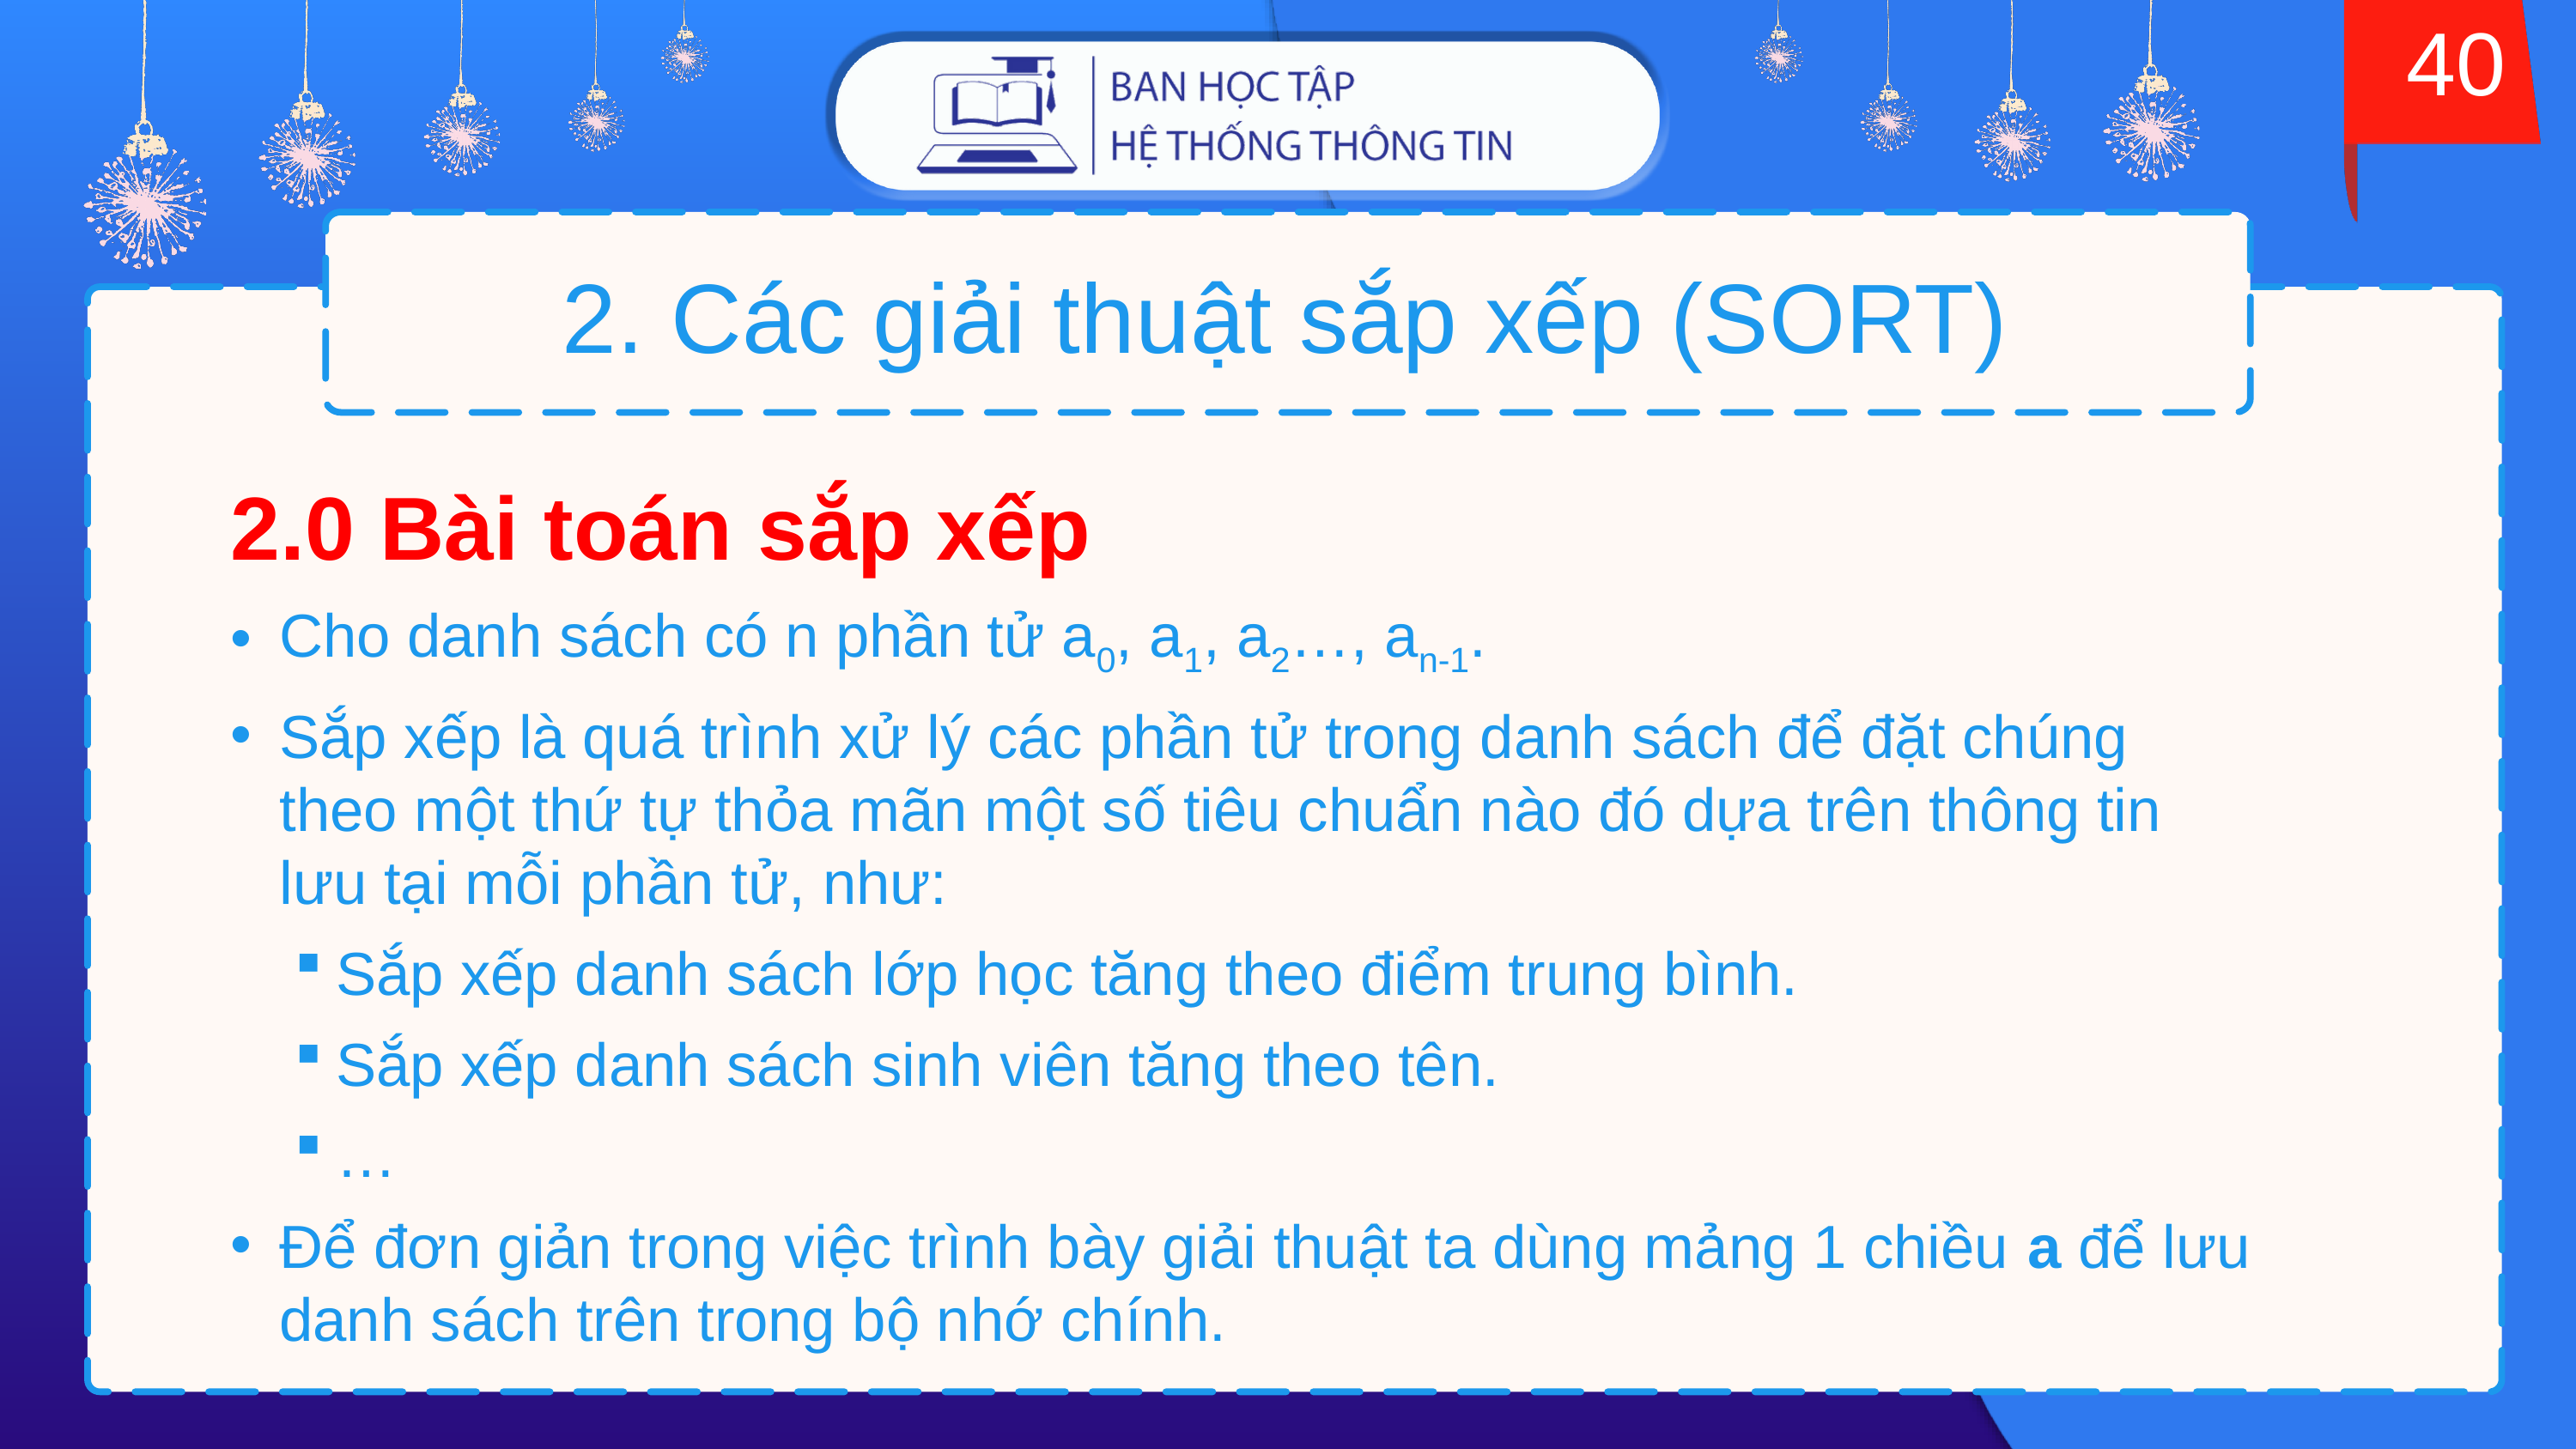

40

# 2. Các giải thuật sắp xếp (SORT)

2.0 Bài toán sắp xếp
Cho danh sách có n phần tử a0, a1, a2…, an-1.
Sắp xếp là quá trình xử lý các phần tử trong danh sách để đặt chúng theo một thứ tự thỏa mãn một số tiêu chuẩn nào đó dựa trên thông tin lưu tại mỗi phần tử, như:
Sắp xếp danh sách lớp học tăng theo điểm trung bình.
Sắp xếp danh sách sinh viên tăng theo tên.
…
Để đơn giản trong việc trình bày giải thuật ta dùng mảng 1 chiều a để lưu danh sách trên trong bộ nhớ chính.